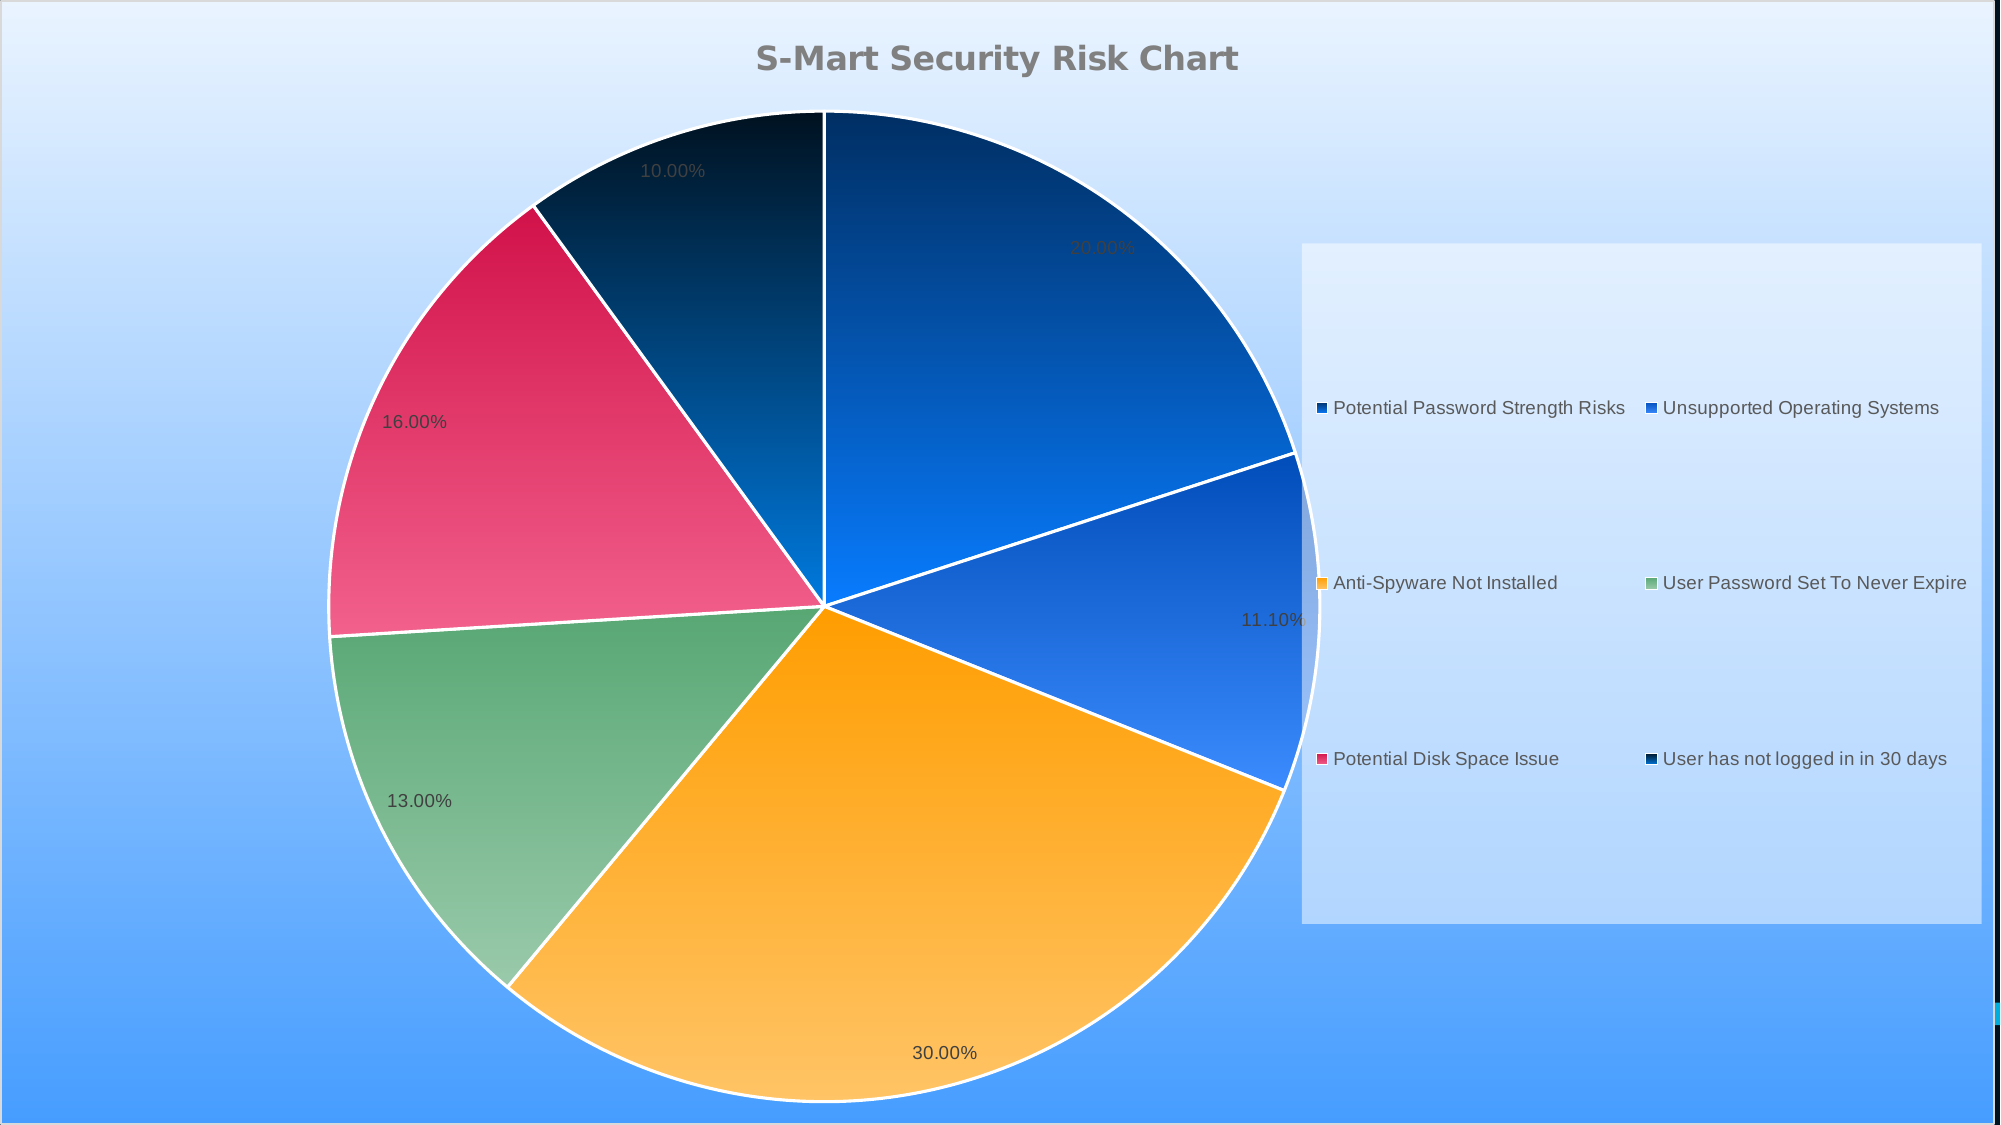

### Chart: S-Mart Security Risk Chart

| Category | Risk Percentage  |
|---|---|
| Potential Password Strength Risks | 0.2 |
| Unsupported Operating Systems | 0.111 |
| Anti-Spyware Not Installed | 0.3 |
| User Password Set To Never Expire | 0.13 |
| Potential Disk Space Issue | 0.16 |
| User has not logged in in 30 days | 0.1 |
17